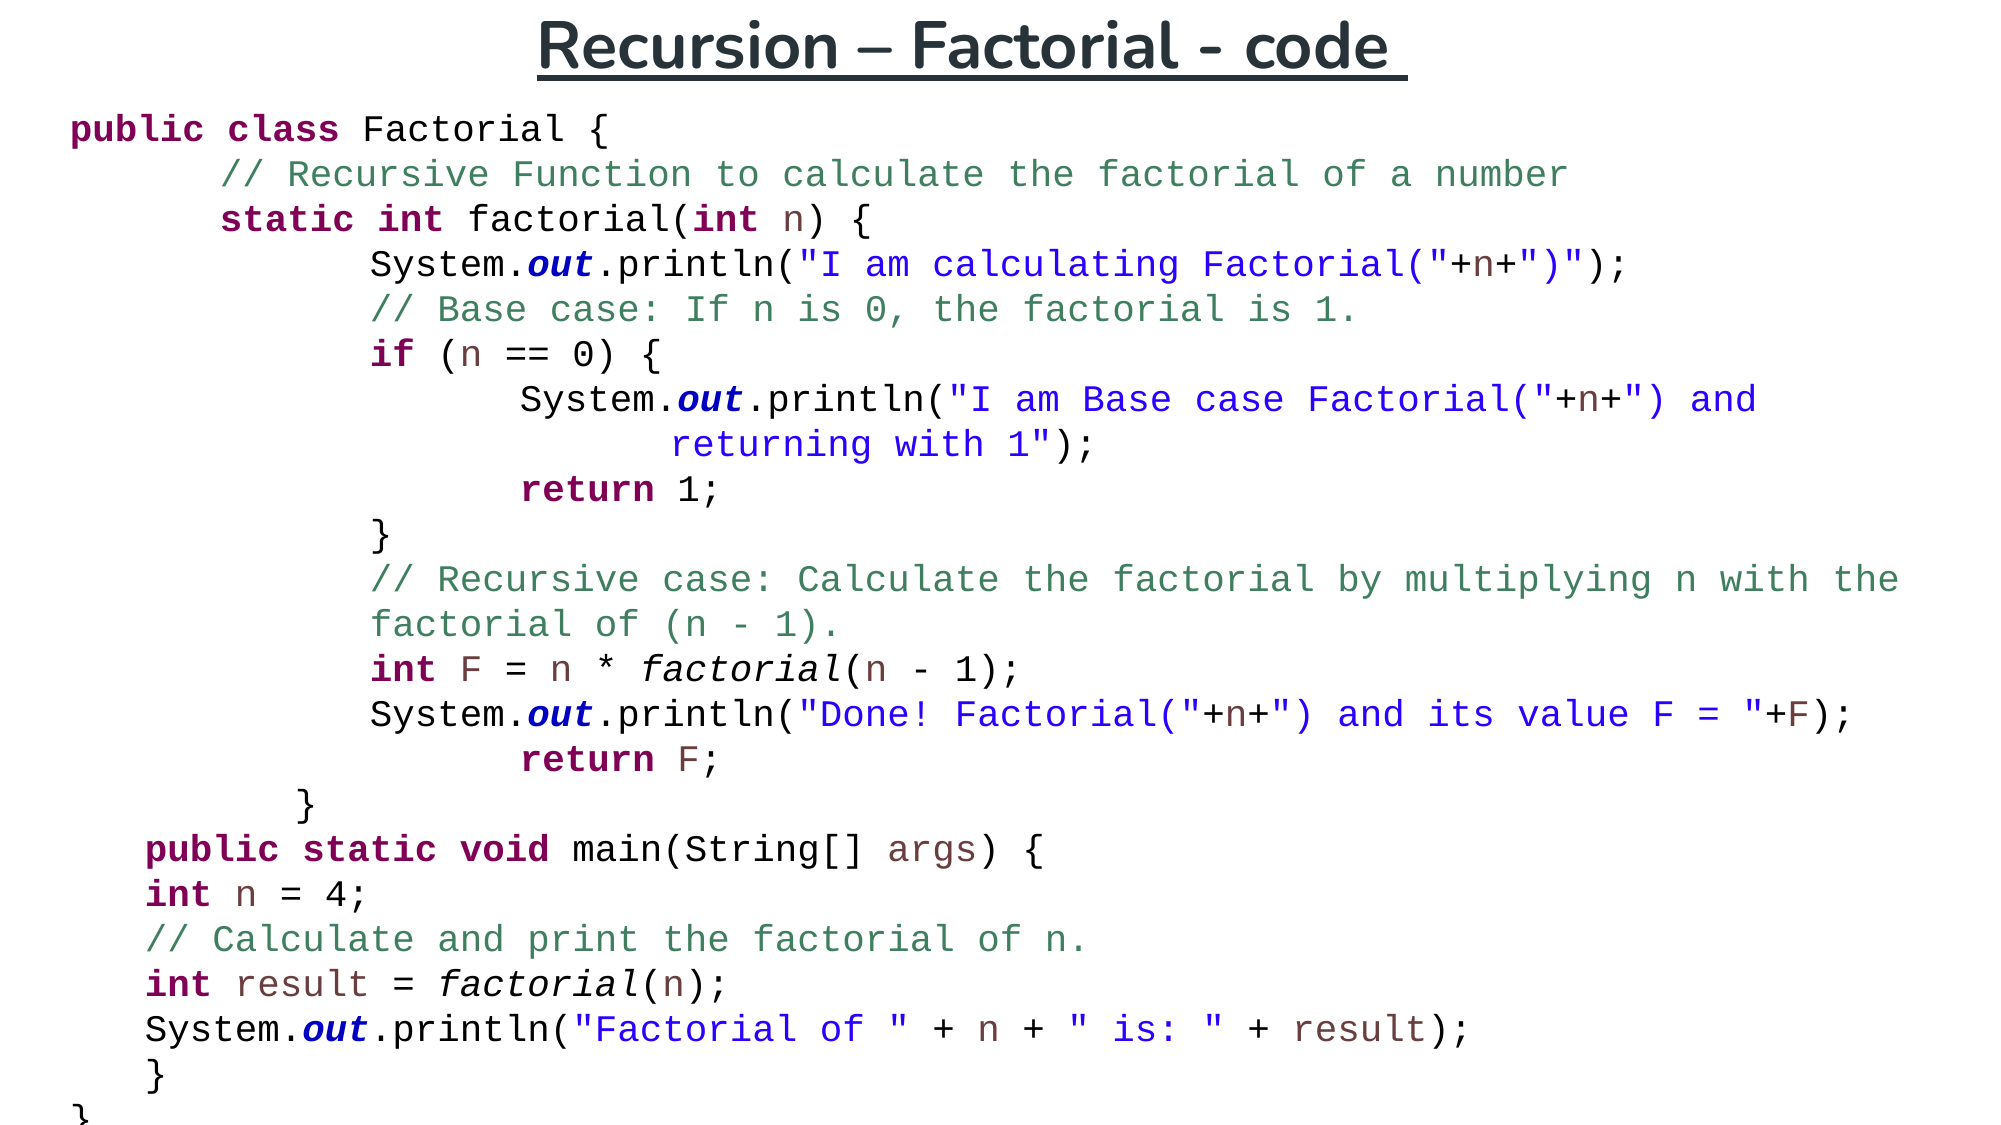

# Recursion – Factorial - code
public class Factorial {
	// Recursive Function to calculate the factorial of a number
	static int factorial(int n) {
		System.out.println("I am calculating Factorial("+n+")");
		// Base case: If n is 0, the factorial is 1.
		if (n == 0) {
			System.out.println("I am Base case Factorial("+n+") and 					returning with 1");
			return 1;
		}
	// Recursive case: Calculate the factorial by multiplying n with the 	factorial of (n - 1).
	int F = n * factorial(n - 1);
	System.out.println("Done! Factorial("+n+") and its value F = "+F);
		return F;
	}
public static void main(String[] args) {
int n = 4;
// Calculate and print the factorial of n.
int result = factorial(n);
System.out.println("Factorial of " + n + " is: " + result);
}
}